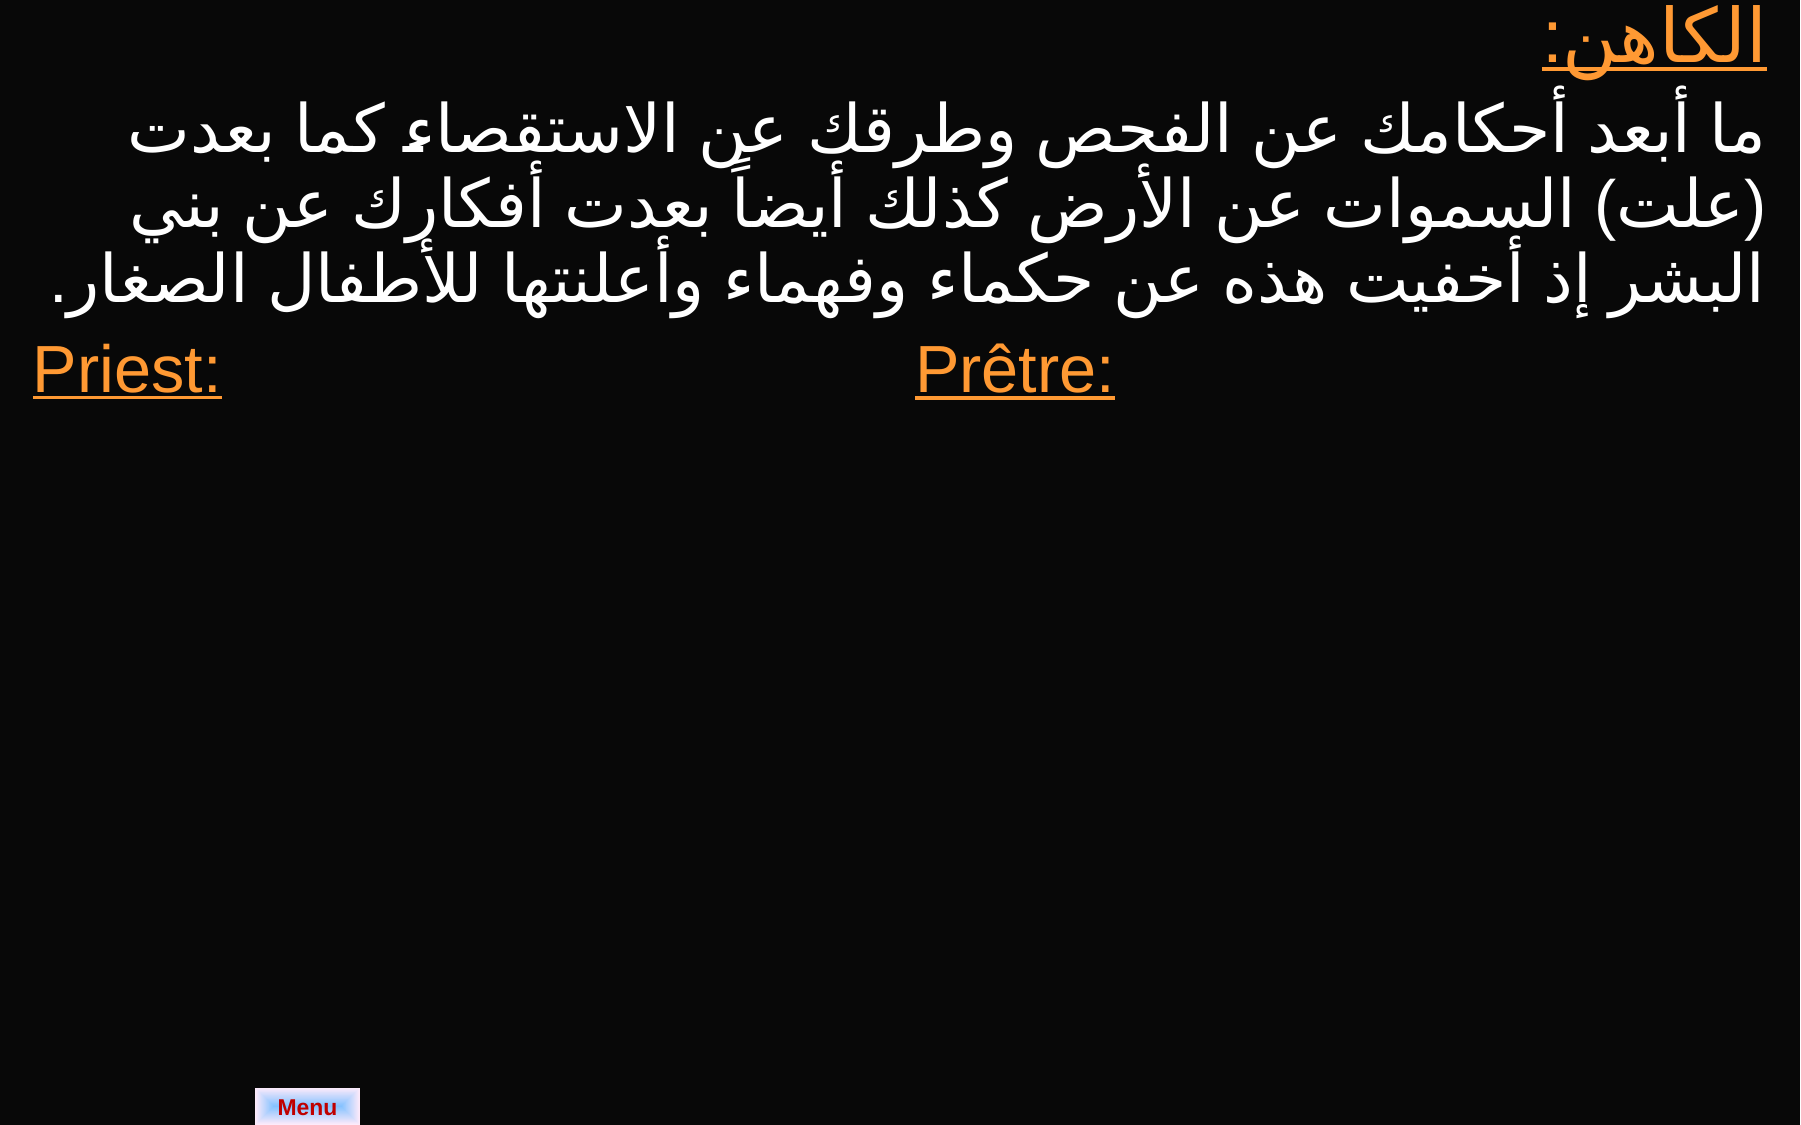

| الكاهن: ما أبعد أحكامك عن الفحص وطرقك عن الاستقصاء كما بعدت (علت) السموات عن الأرض كذلك أيضاً بعدت أفكارك عن بني البشر إذ أخفيت هذه عن حكماء وفهماء وأعلنتها للأطفال الصغار. |  |
| --- | --- |
| Priest: | Prêtre: |

Menu